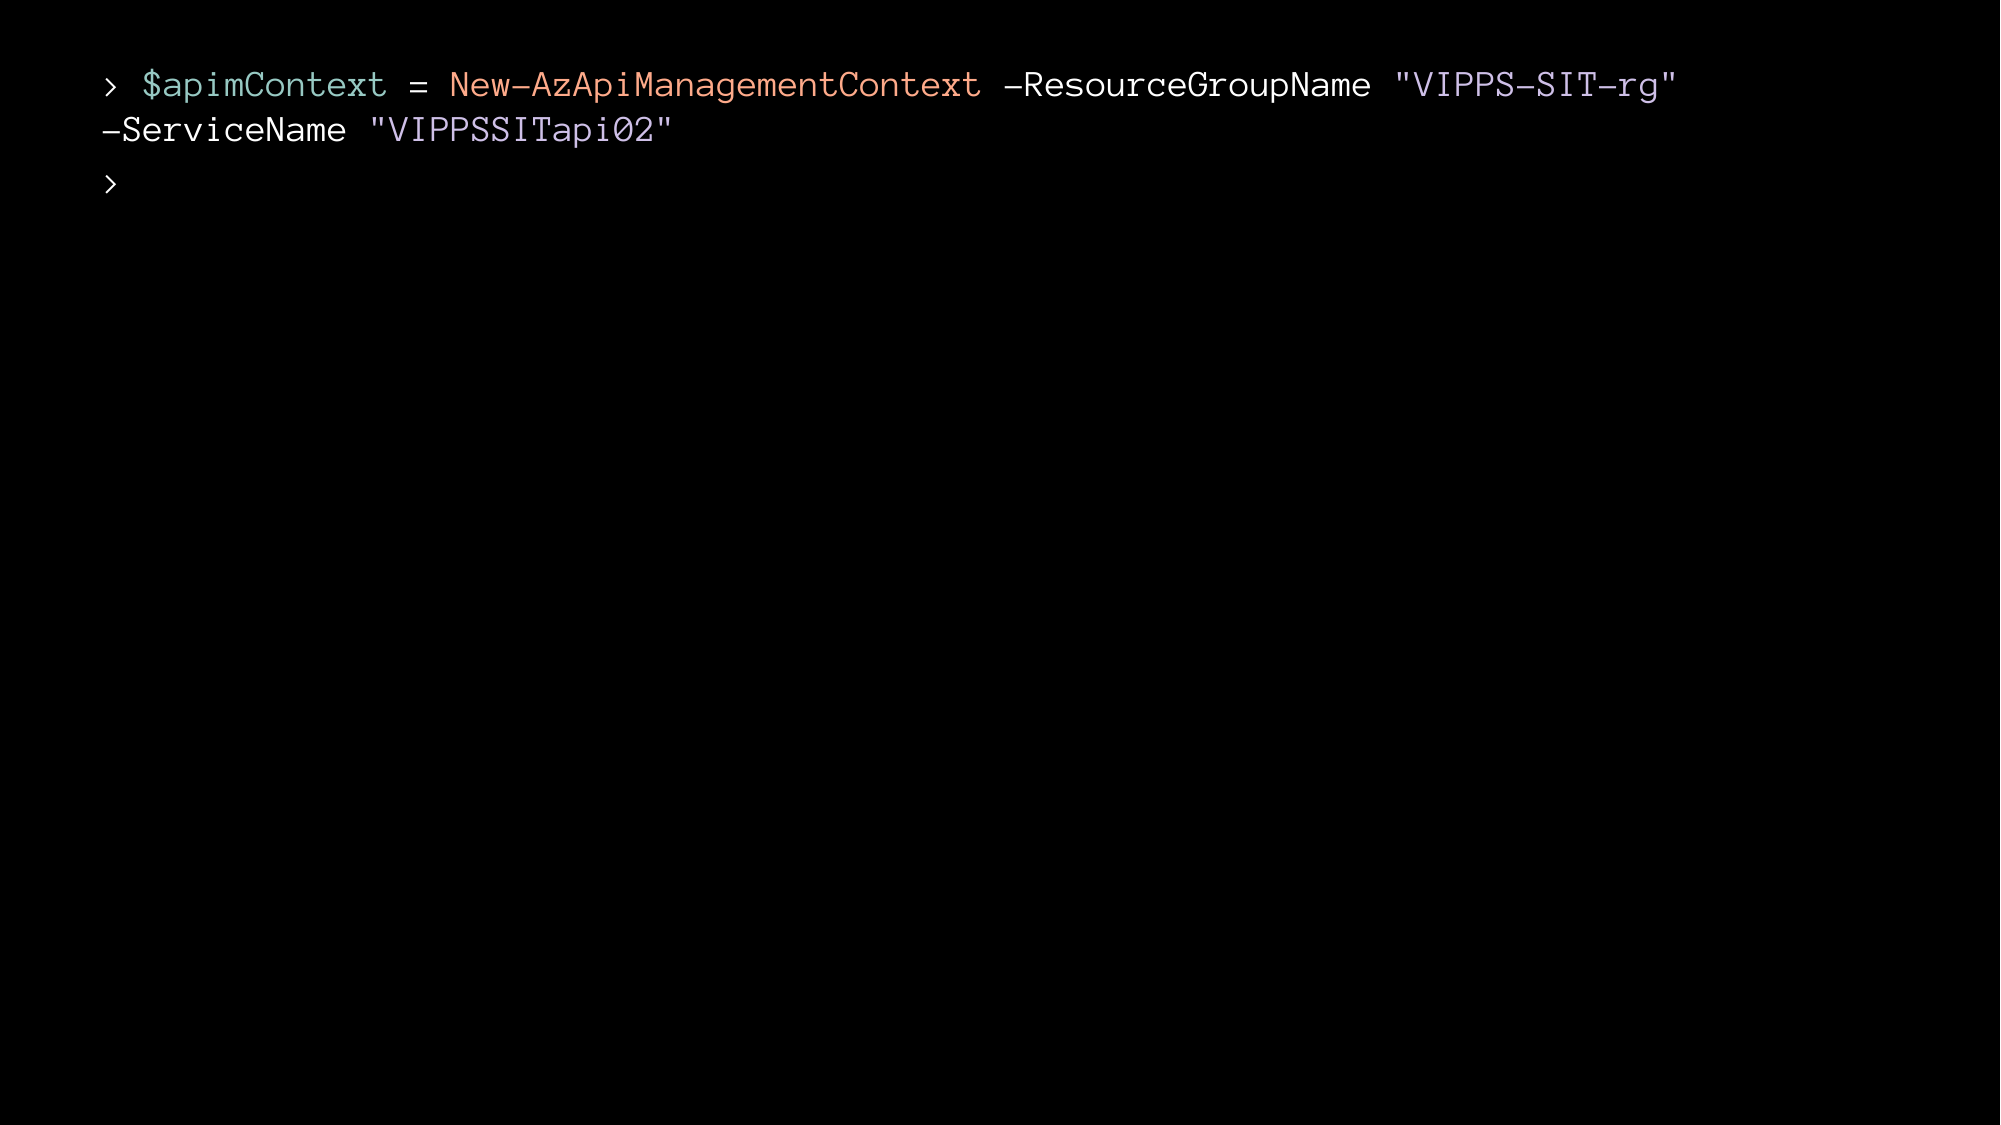

> $apimContext = New-AzApiManagementContext -ResourceGroupName "VIPPS-SIT-rg"
-ServiceName "VIPPSSITapi02"
>